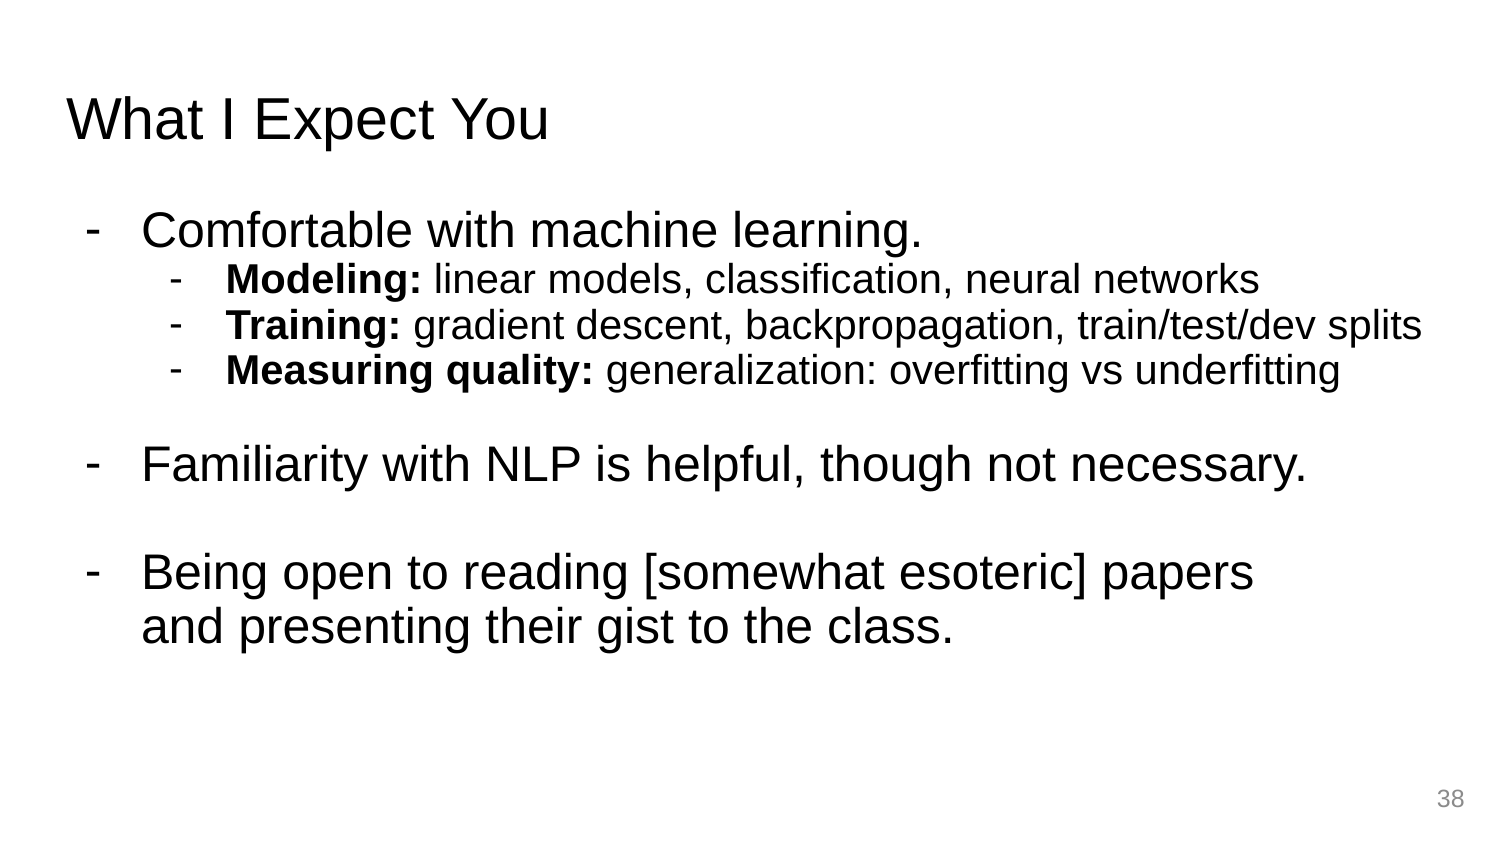

# What I Expect You
Comfortable with machine learning.
Modeling: linear models, classification, neural networks
Training: gradient descent, backpropagation, train/test/dev splits
Measuring quality: generalization: overfitting vs underfitting
Familiarity with NLP is helpful, though not necessary.

Being open to reading [somewhat esoteric] papers
and presenting their gist to the class.
38